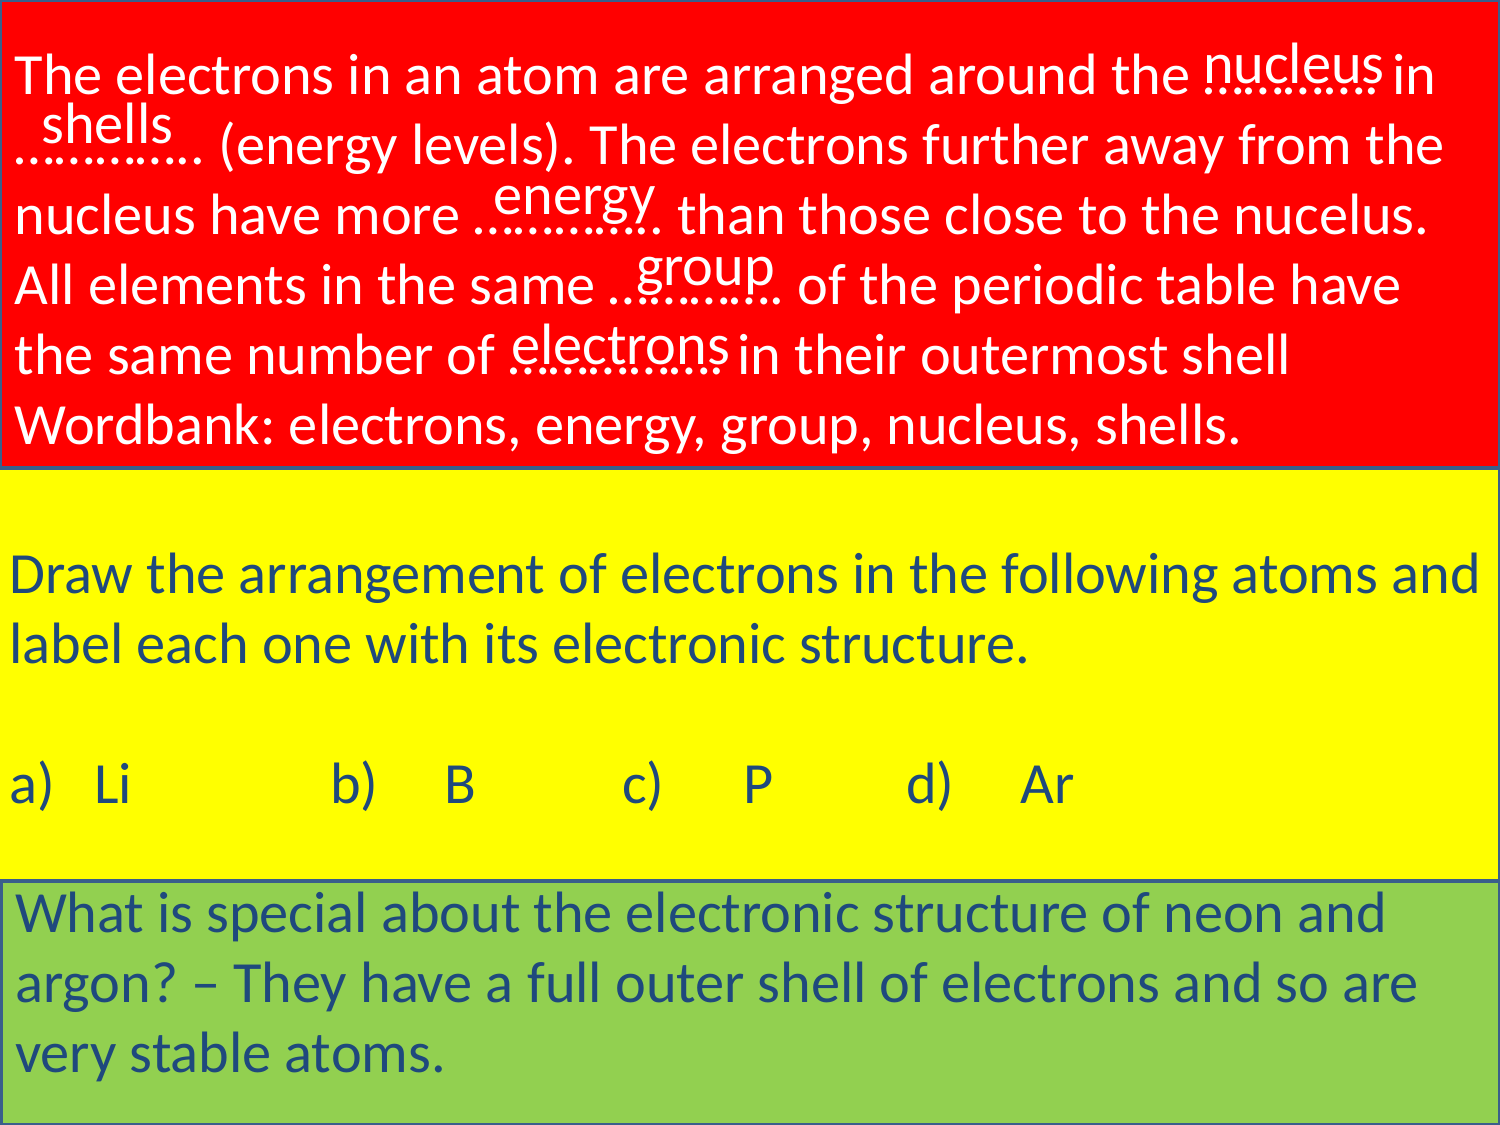

The electrons in an atom are arranged around the …………. in ………….. (energy levels). The electrons further away from the nucleus have more ………….. than those close to the nucelus. All elements in the same …………. of the periodic table have the same number of ……………. in their outermost shell
Wordbank: electrons, energy, group, nucleus, shells.
nucleus
shells
energy
group
electrons
Draw the arrangement of electrons in the following atoms and label each one with its electronic structure.

Li               b)     B           c)      P          d)     Ar
What is special about the electronic structure of neon and argon? – They have a full outer shell of electrons and so are very stable atoms.